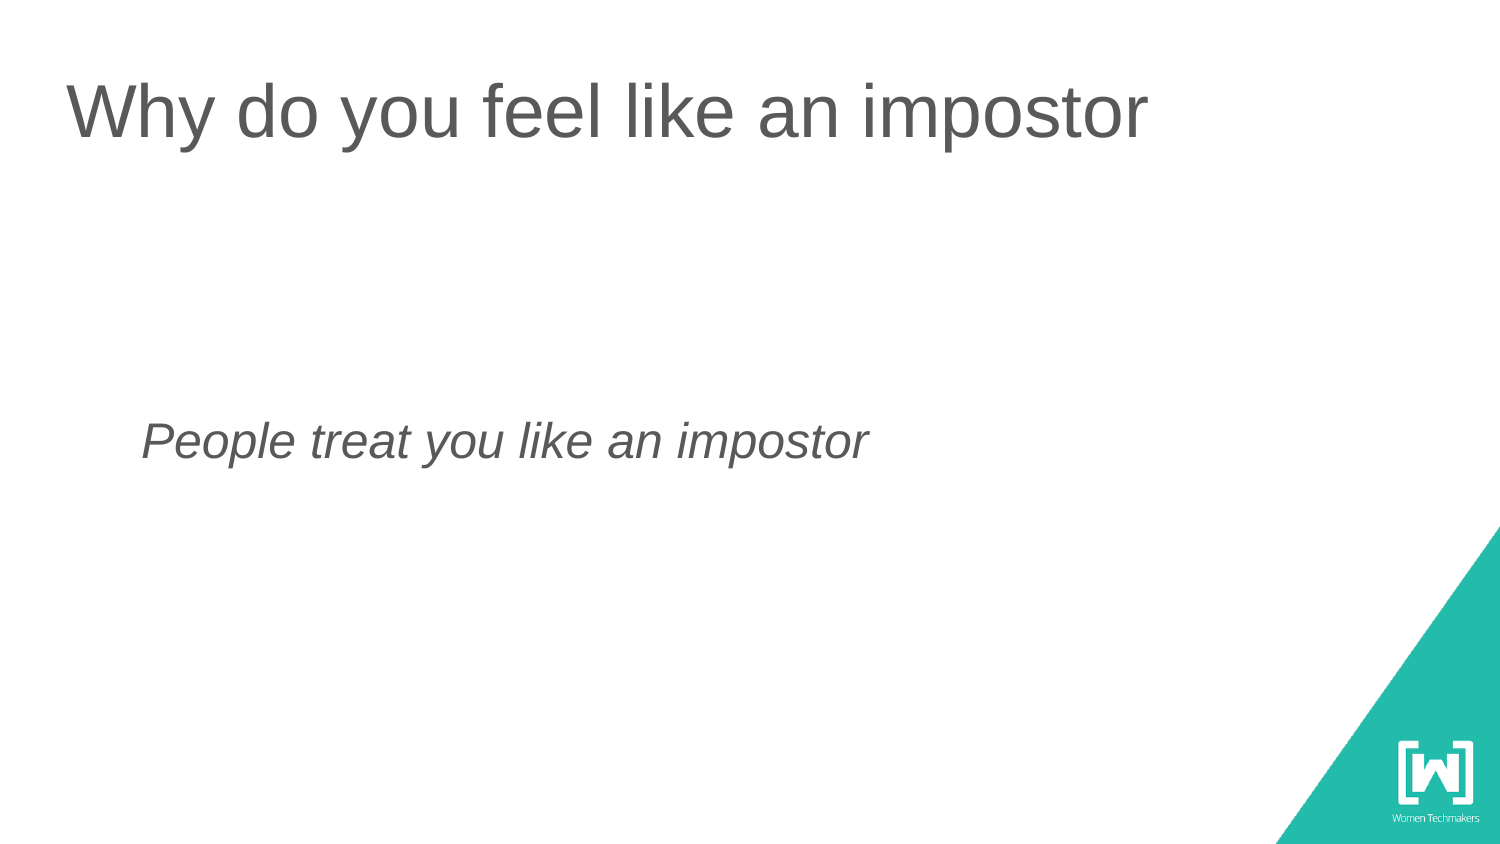

# Why do you feel like an impostor

People treat you like an impostor